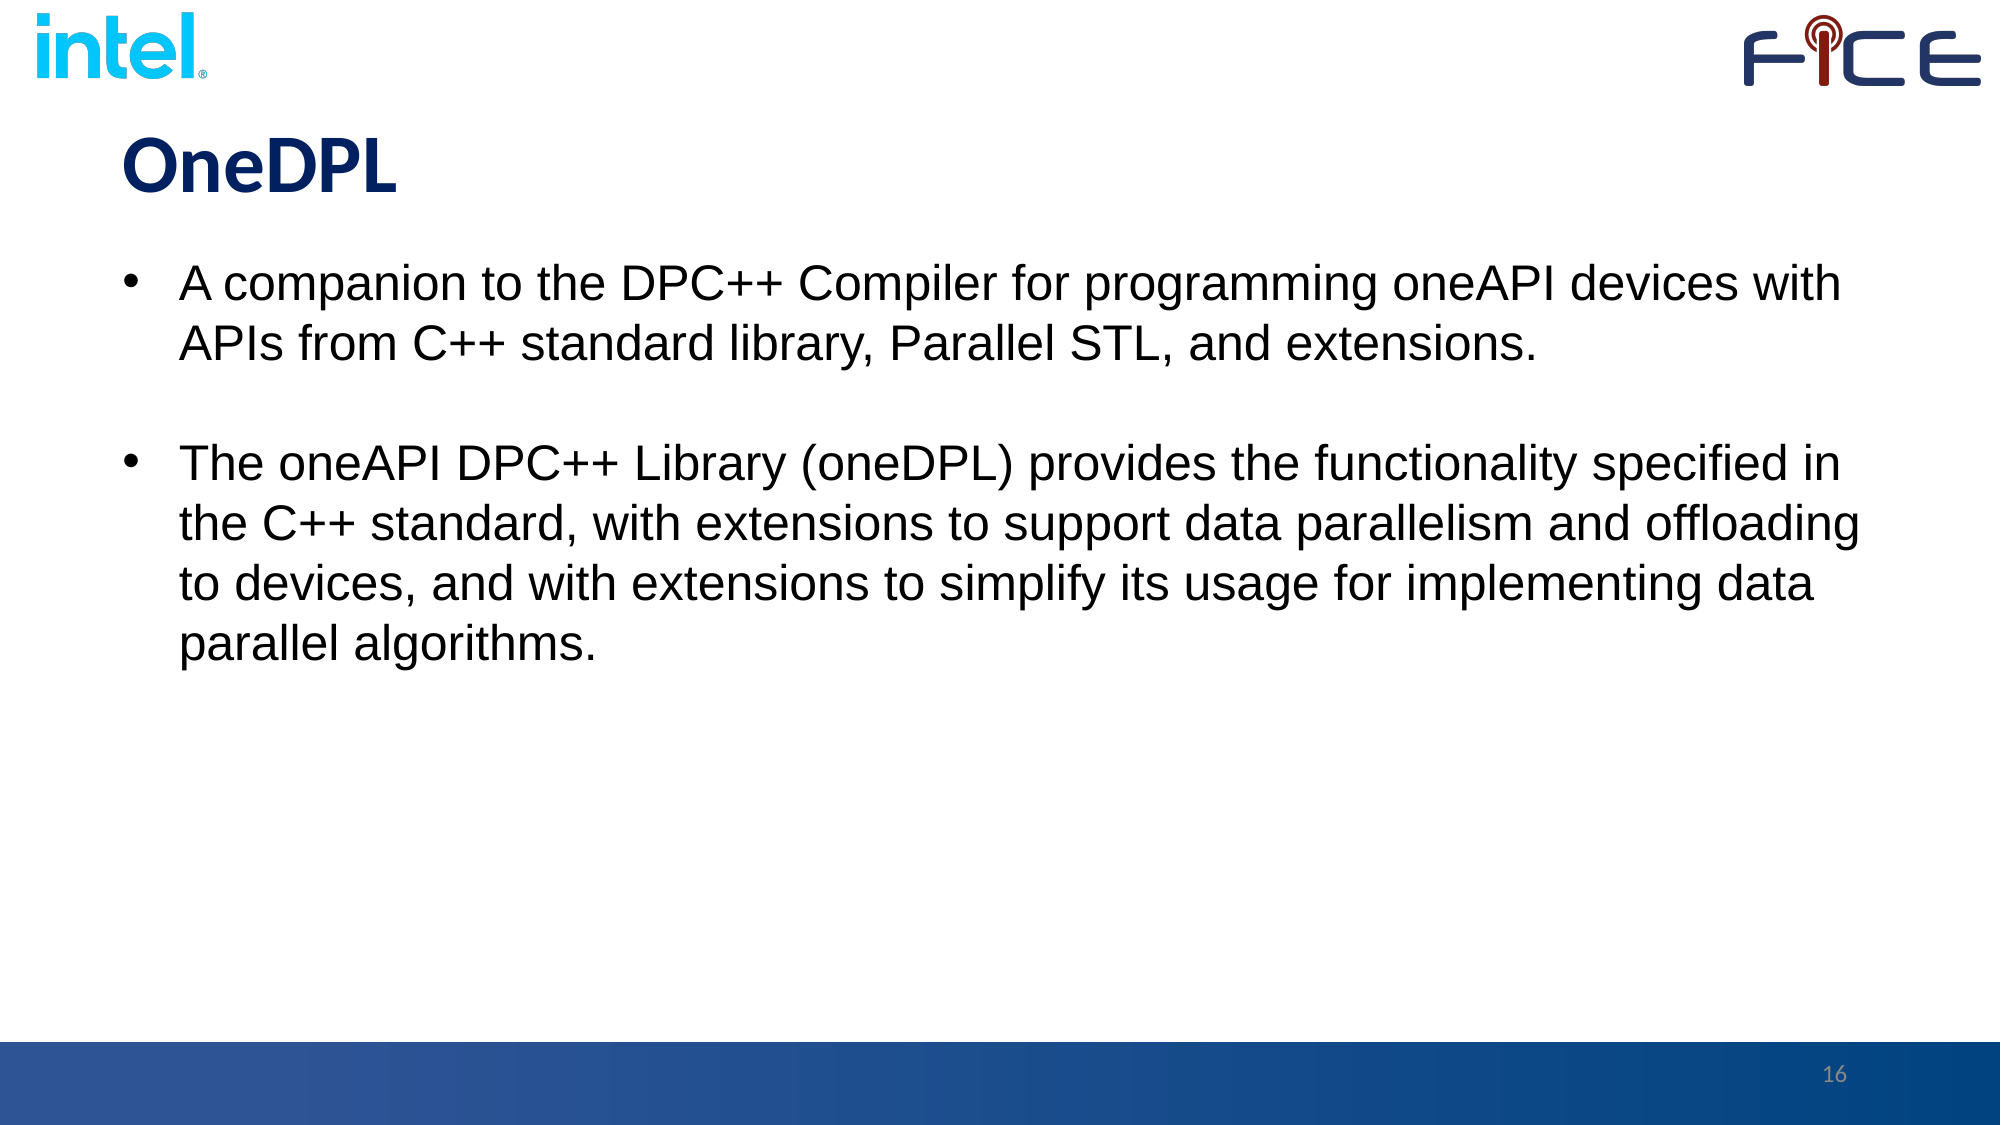

OneDPL
A companion to the DPC++ Compiler for programming oneAPI devices with APIs from C++ standard library, Parallel STL, and extensions.

The oneAPI DPC++ Library (oneDPL) provides the functionality specified in the C++ standard, with extensions to support data parallelism and offloading to devices, and with extensions to simplify its usage for implementing data parallel algorithms.
16